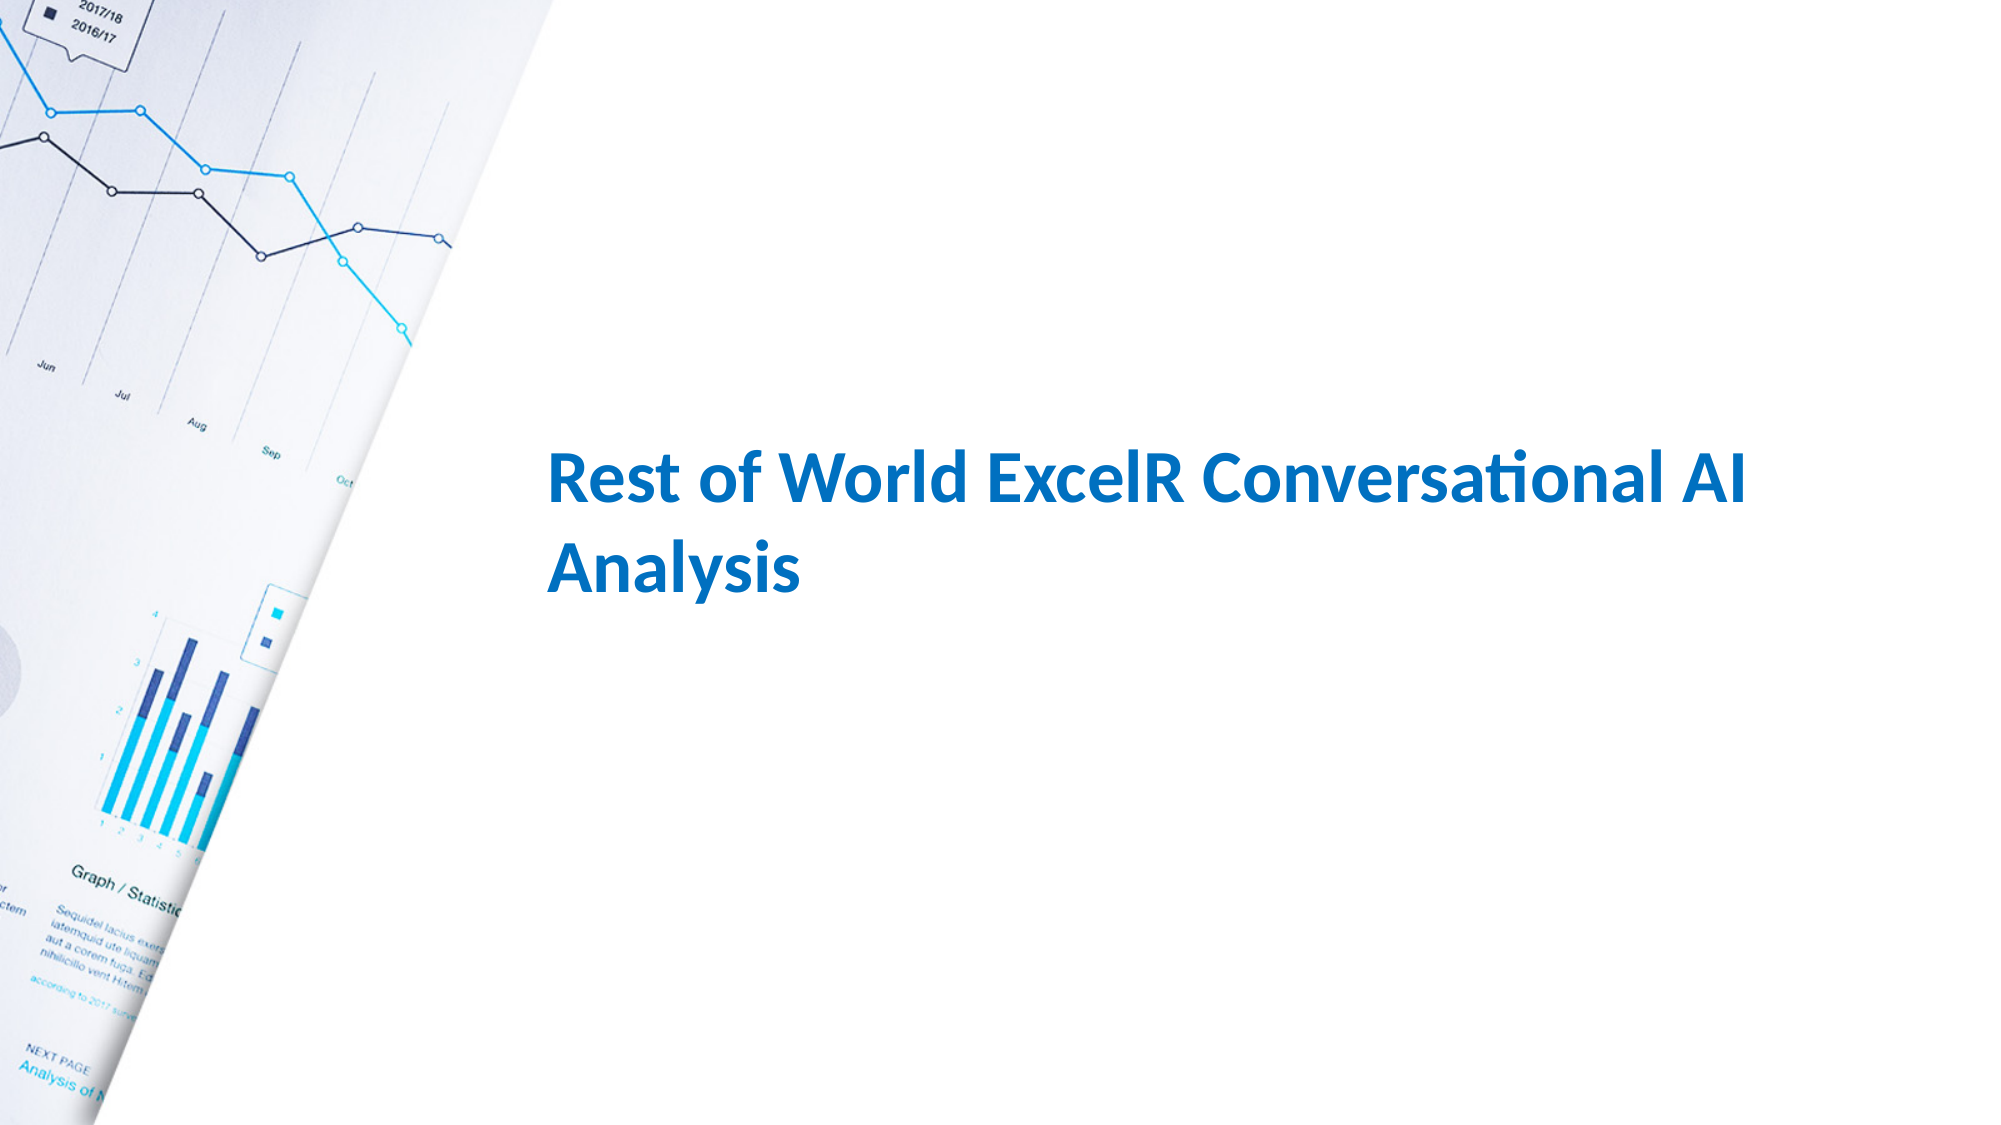

# Rest of World ExcelR Conversational AI Analysis